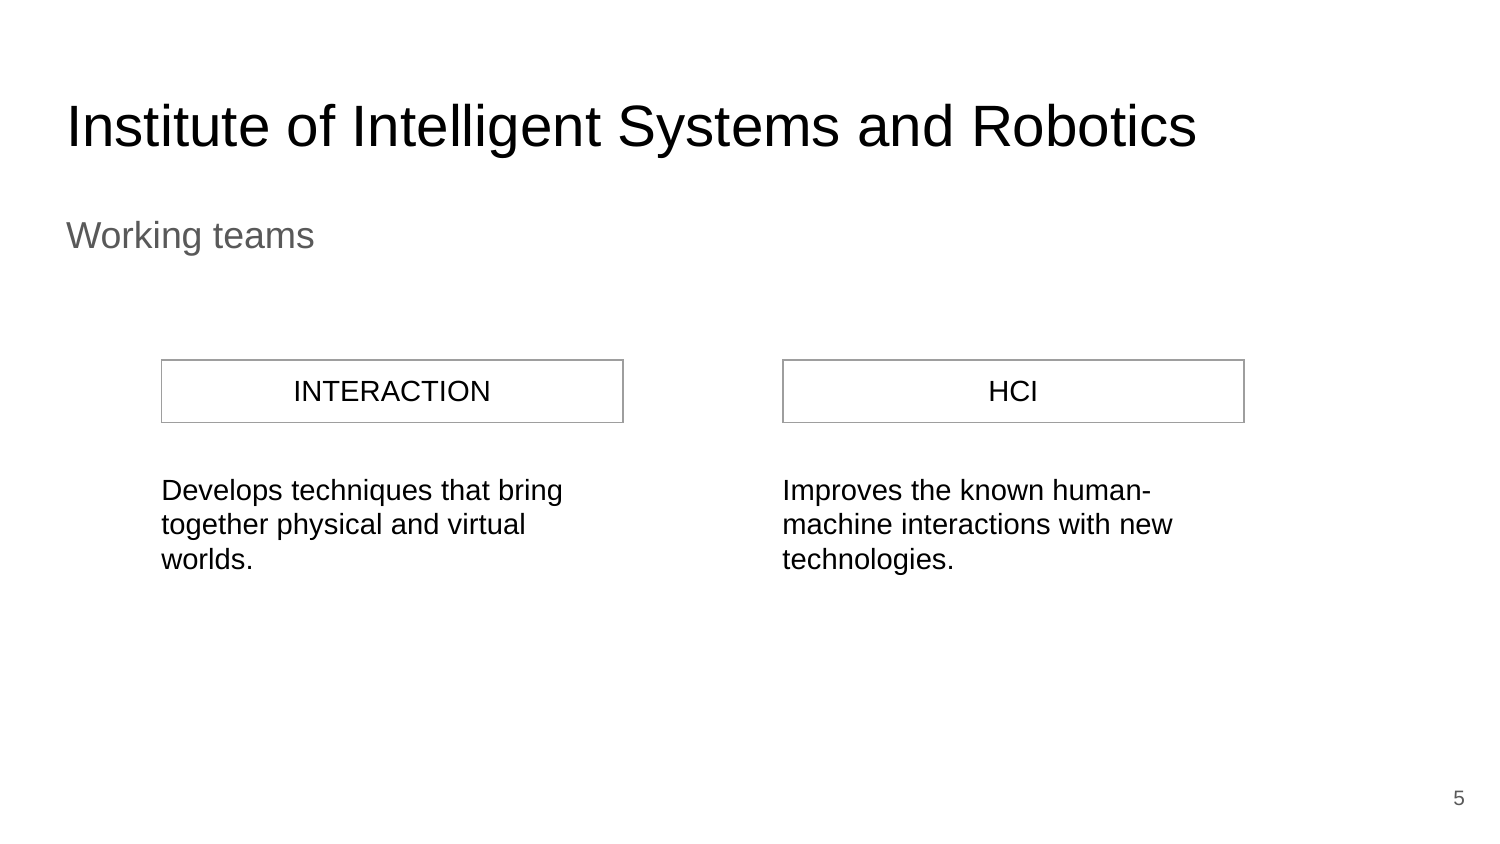

# Institute of Intelligent Systems and Robotics

Working teams

| INTERACTION |
| --- |
| HCI |
| --- |
Develops techniques that bring together physical and virtual worlds.
Improves the known human-machine interactions with new technologies.
5